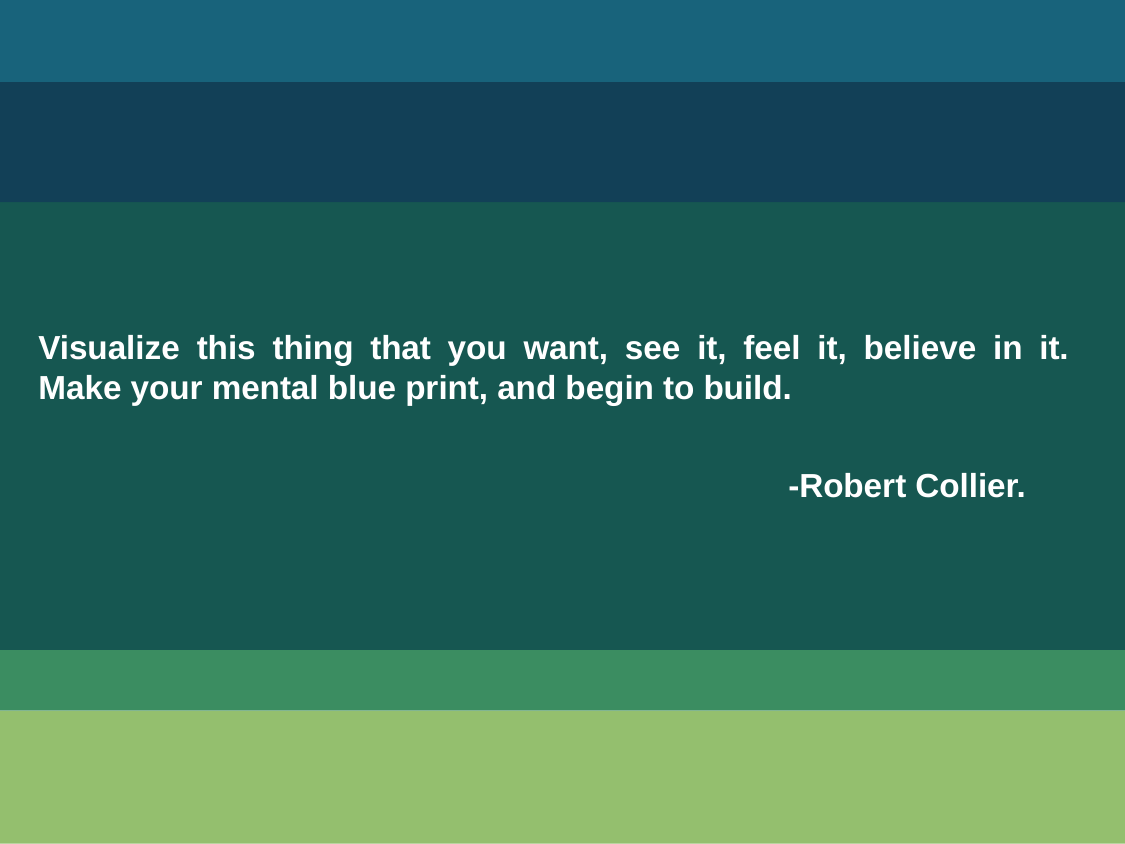

Visualize this thing that you want, see it, feel it, believe in it. Make your mental blue print, and begin to build.

					-Robert Collier.